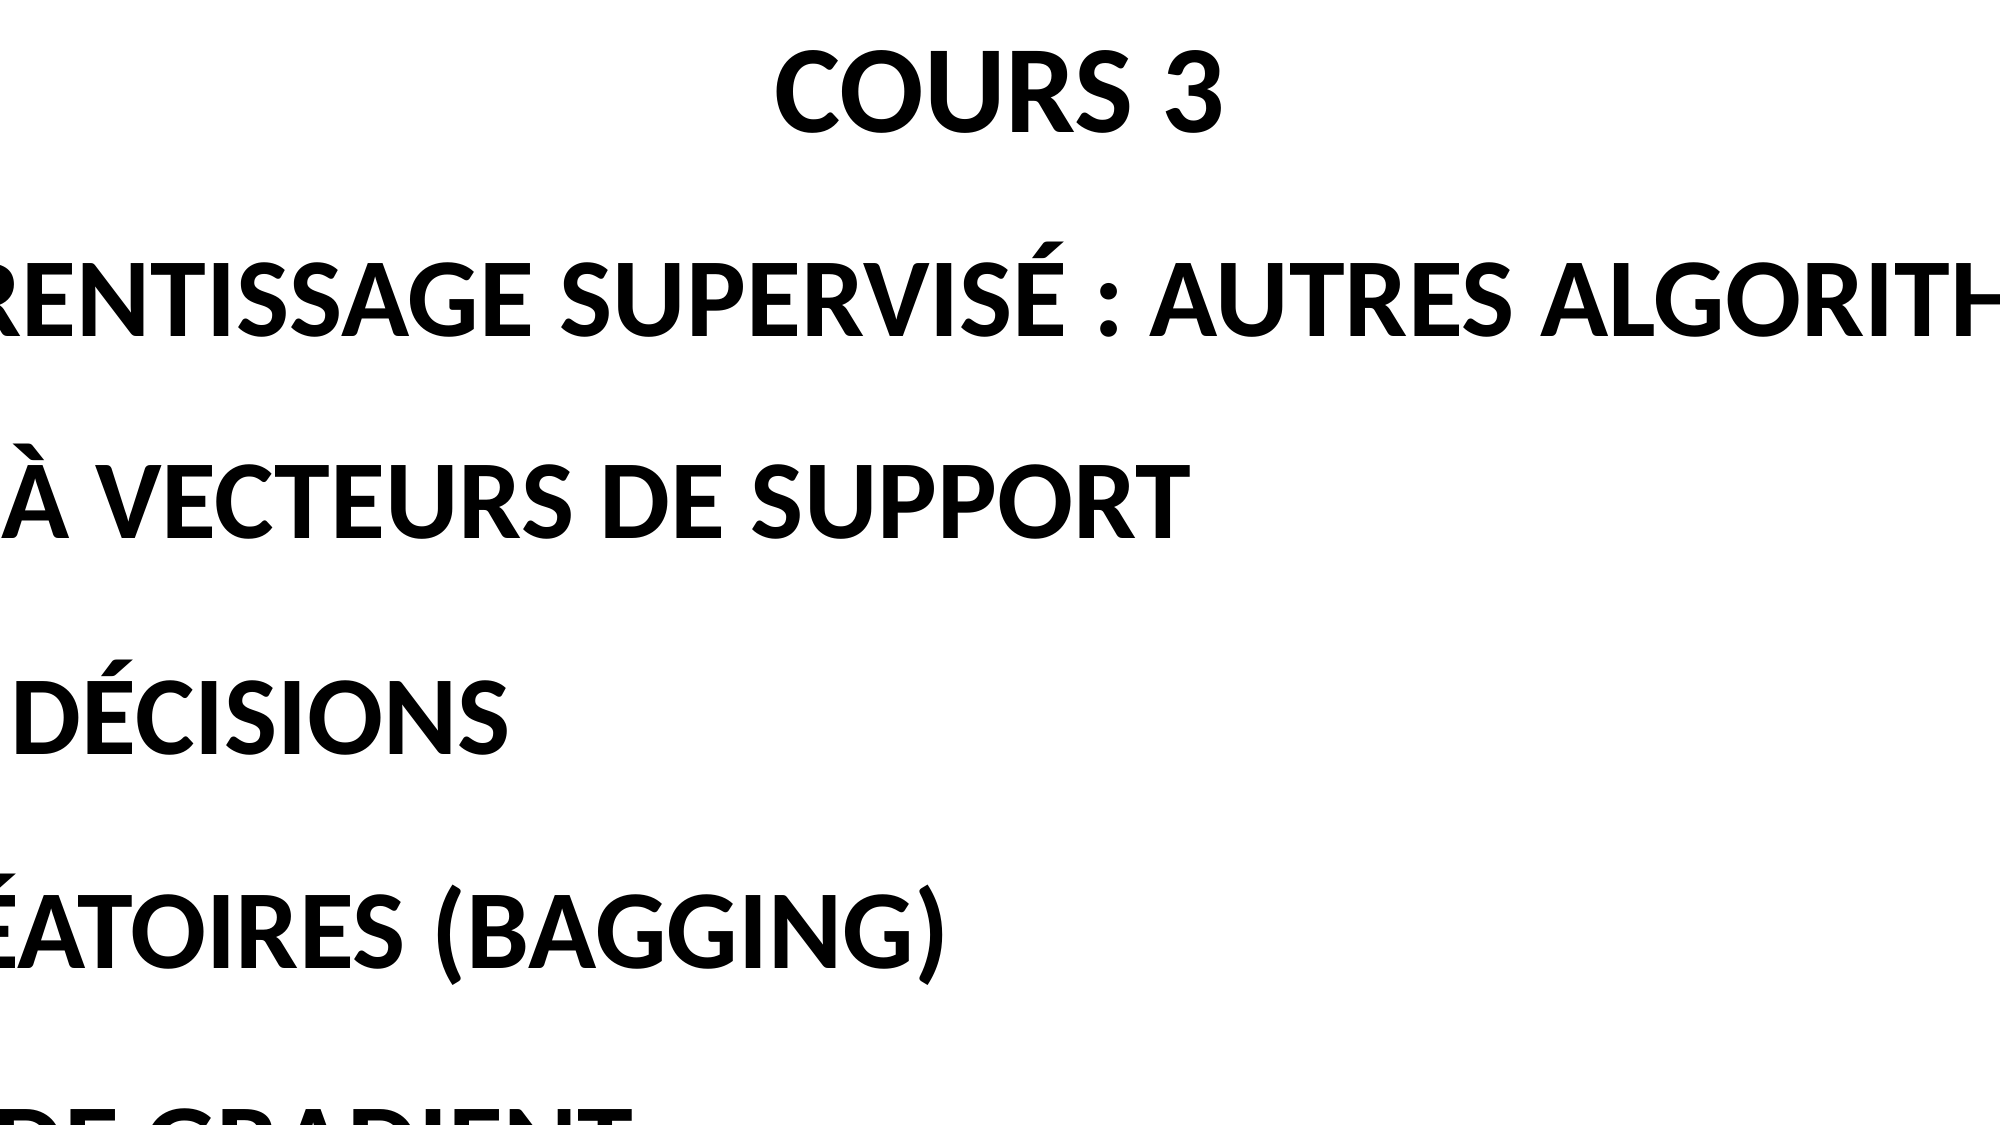

COURS 3
APPRENTISSAGE SUPERVISÉ : AUTRES ALGORITHMES
1. MACHINES À VECTEURS DE SUPPORT
2. ARBRES DE DÉCISIONS
3. FORÊTS ALÉATOIRES (BAGGING)
4. BOOSTING DE GRADIENT
5. CLASSIFICATION NAÏVE BAYÉSIENNE
6. K PLUS PROCHES VOISINS